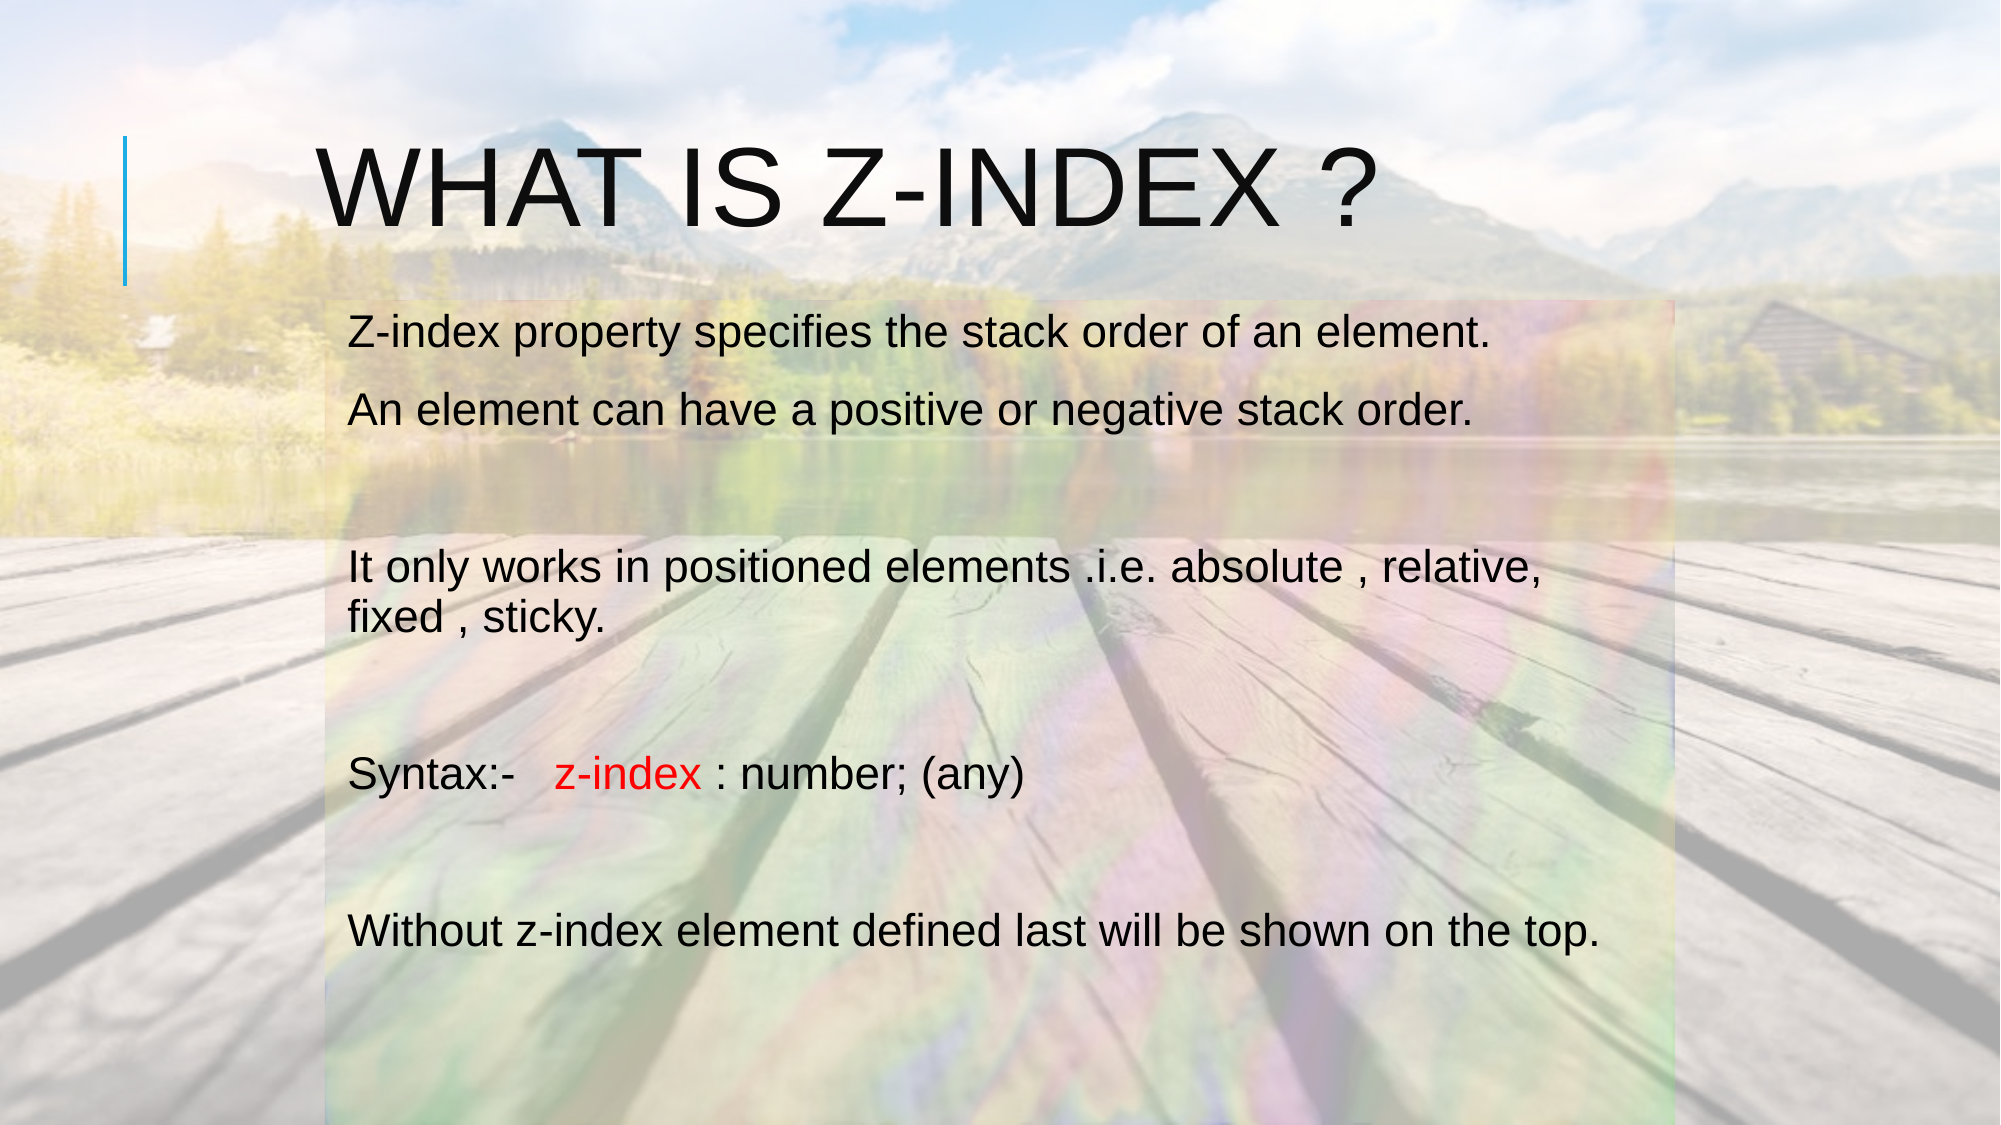

# What is Z-index ?
Z-index property specifies the stack order of an element.
An element can have a positive or negative stack order.

It only works in positioned elements .i.e. absolute , relative, fixed , sticky.

Syntax:-   z-index : number; (any)

Without z-index element defined last will be shown on the top.